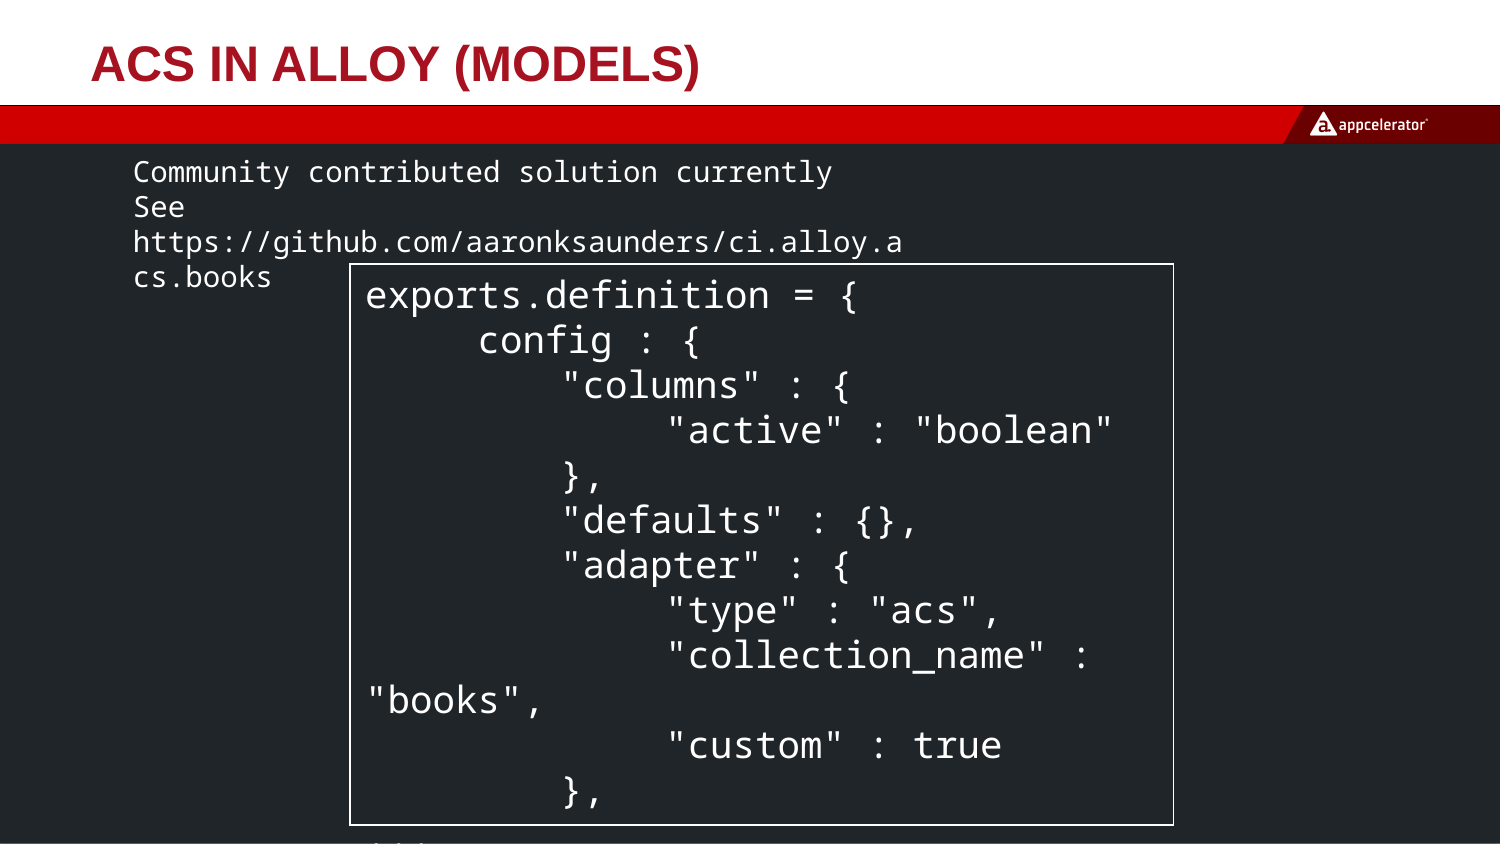

# ACS in Alloy (Models)

Community contributed solution currently
See https://github.com/aaronksaunders/ci.alloy.acs.books
exports.definition = {
     config : {
	  "columns" : {
		"active" : "boolean"
	  },
	  "defaults" : {},
 	  "adapter" : {
		"type" : "acs",
		"collection_name" : "books",
		"custom" : true
	  },
...